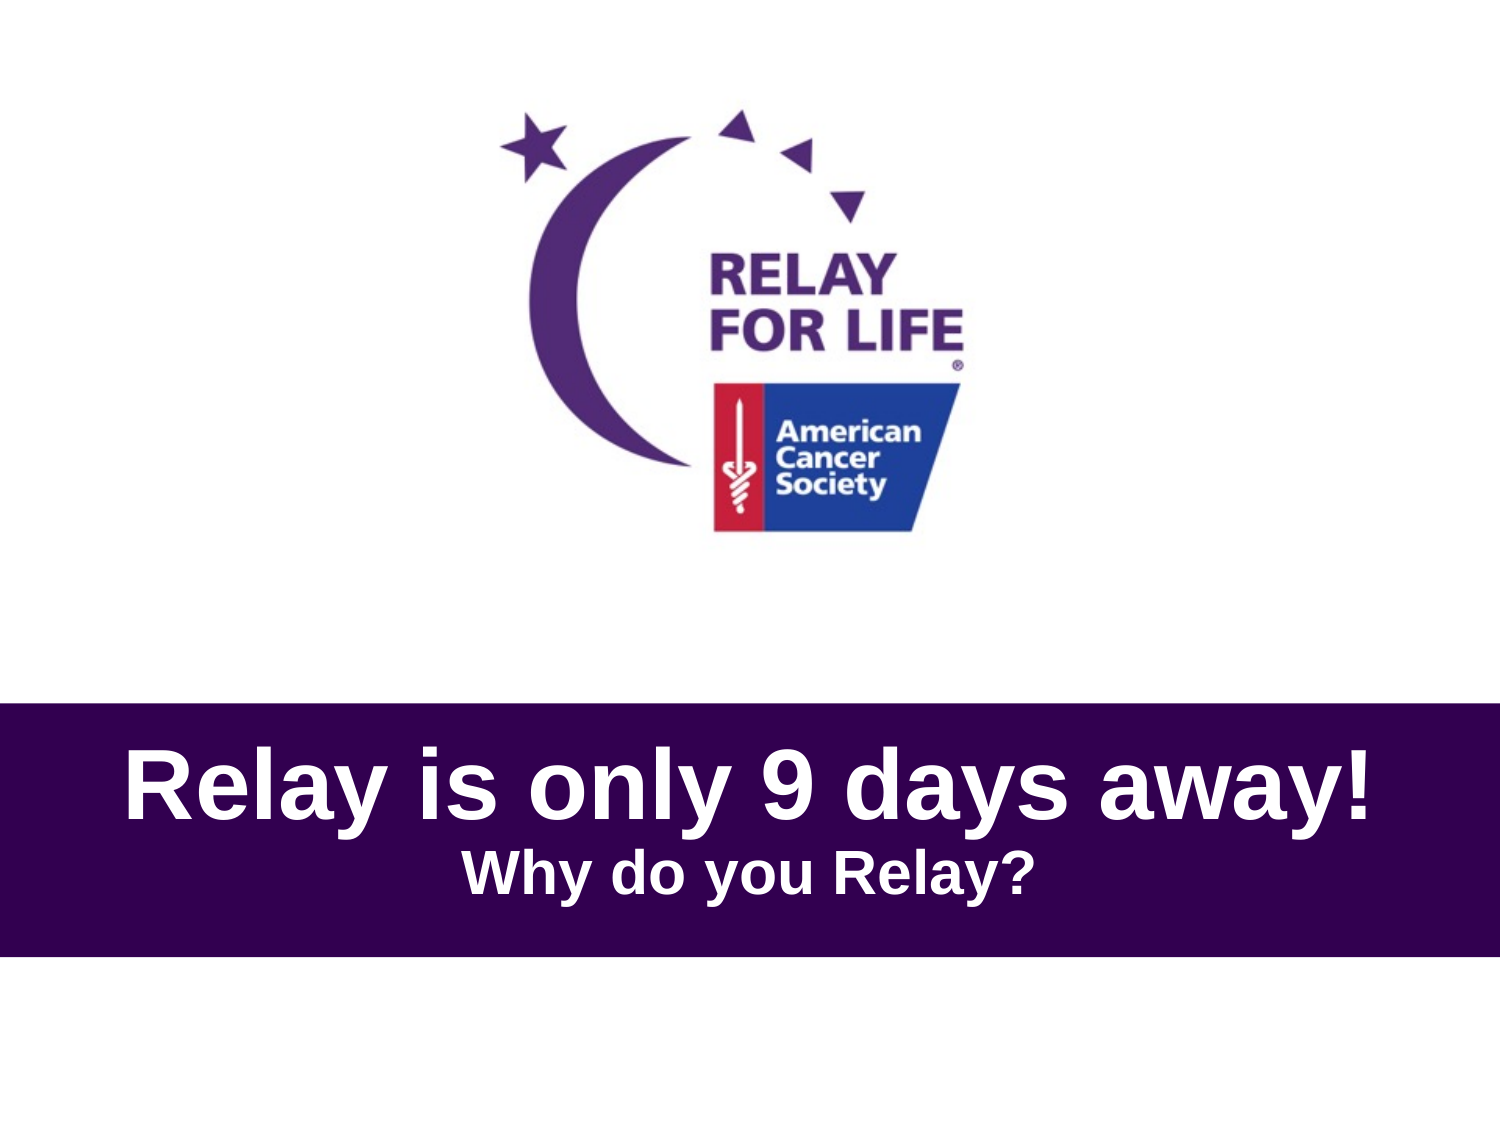

# Relay is only 9 days away!
Why do you Relay?